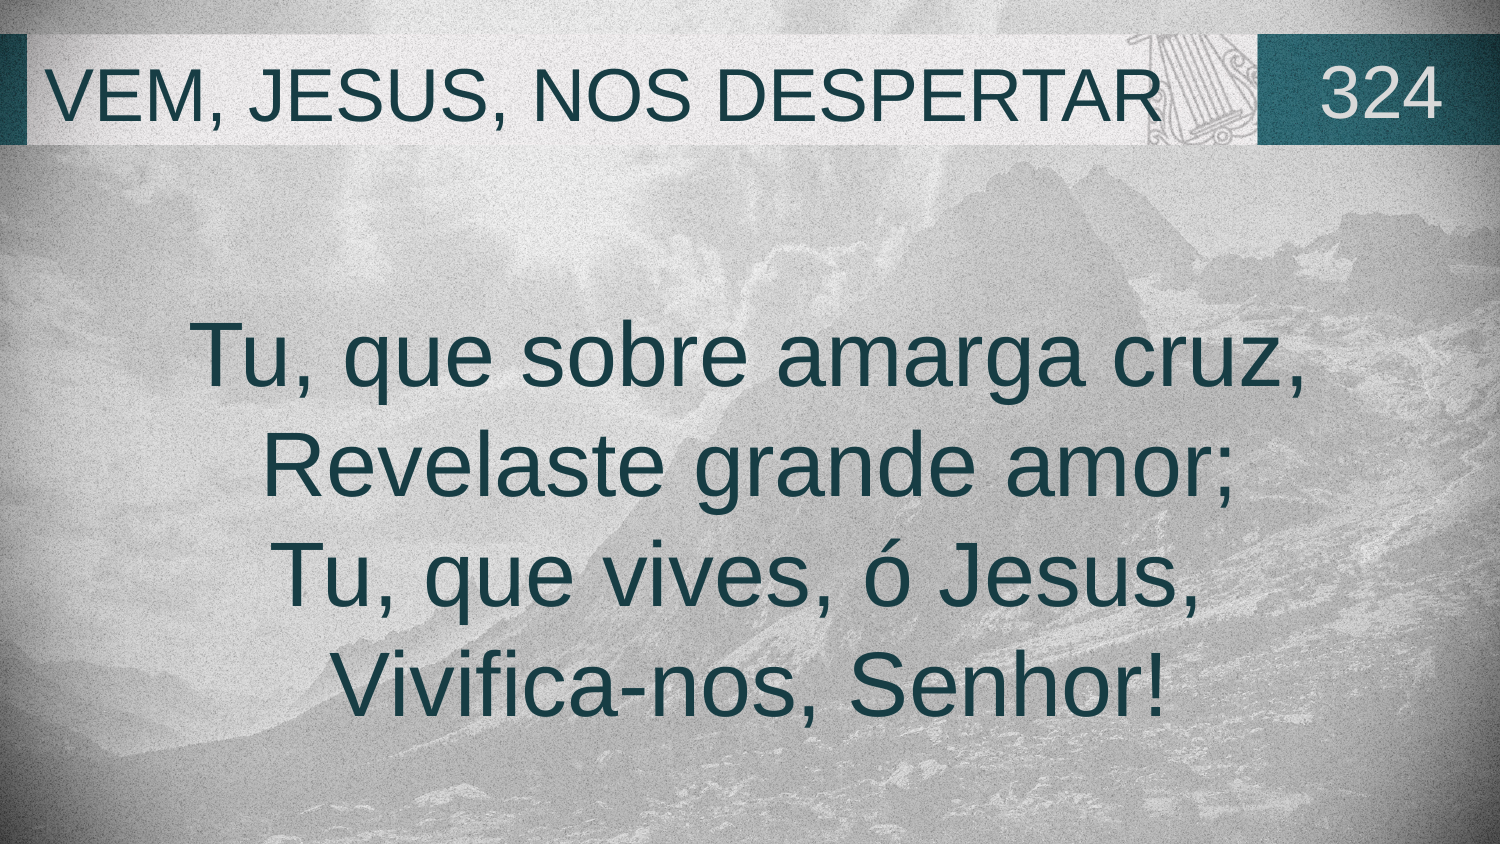

# VEM, JESUS, NOS DESPERTAR
324
Tu, que sobre amarga cruz,
Revelaste grande amor;
Tu, que vives, ó Jesus,
Vivifica-nos, Senhor!